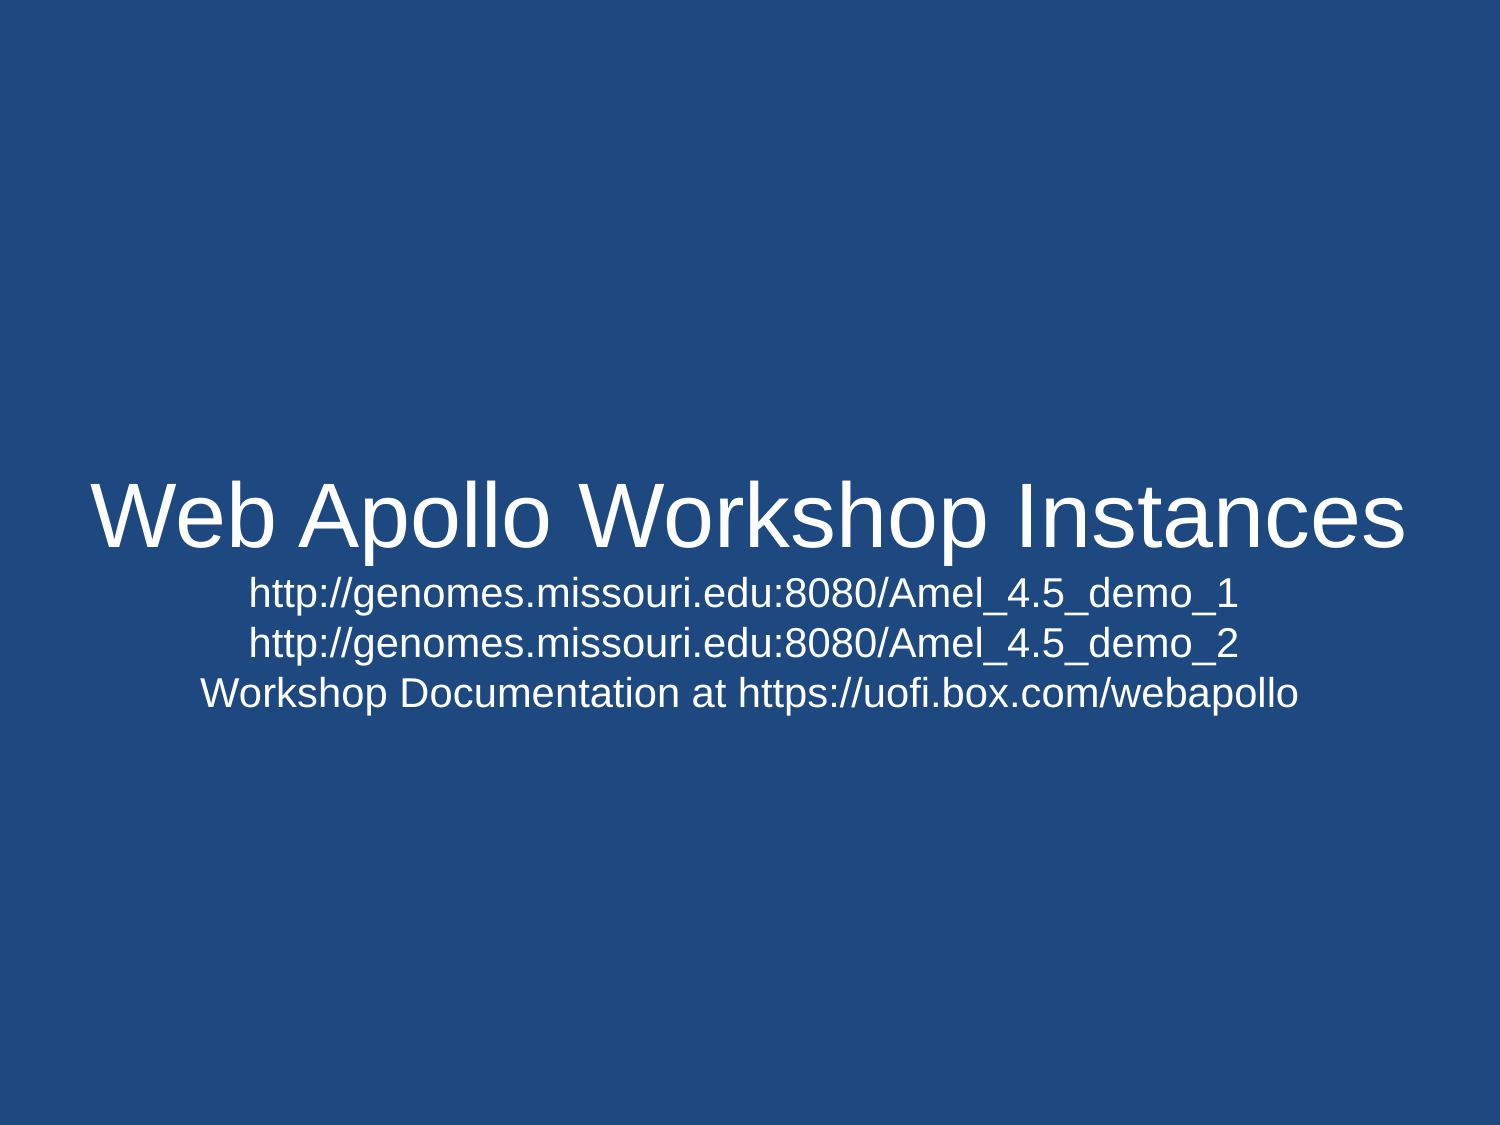

Web Apollo Workshop Instances
http://genomes.missouri.edu:8080/Amel_4.5_demo_1
http://genomes.missouri.edu:8080/Amel_4.5_demo_2
Workshop Documentation at https://uofi.box.com/webapollo